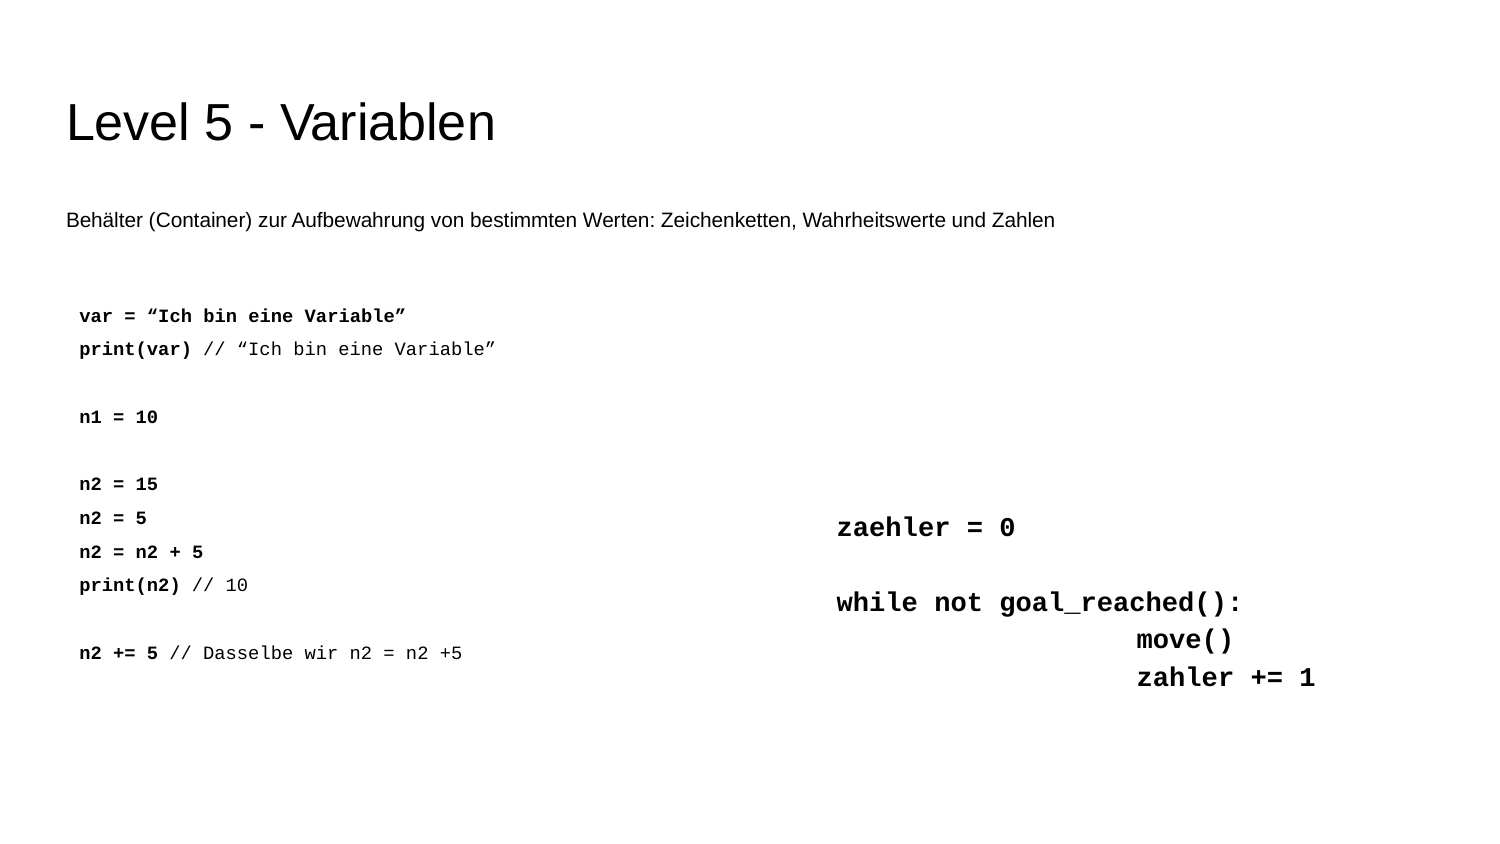

# Level 5 - Variablen
Behälter (Container) zur Aufbewahrung von bestimmten Werten: Zeichenketten, Wahrheitswerte und Zahlen
var = “Ich bin eine Variable”
print(var) // “Ich bin eine Variable”

n1 = 10

n2 = 15
n2 = 5
n2 = n2 + 5
print(n2) // 10

n2 += 5 // Dasselbe wir n2 = n2 +5

zaehler = 0

while not goal_reached():
		move()
		zahler += 1